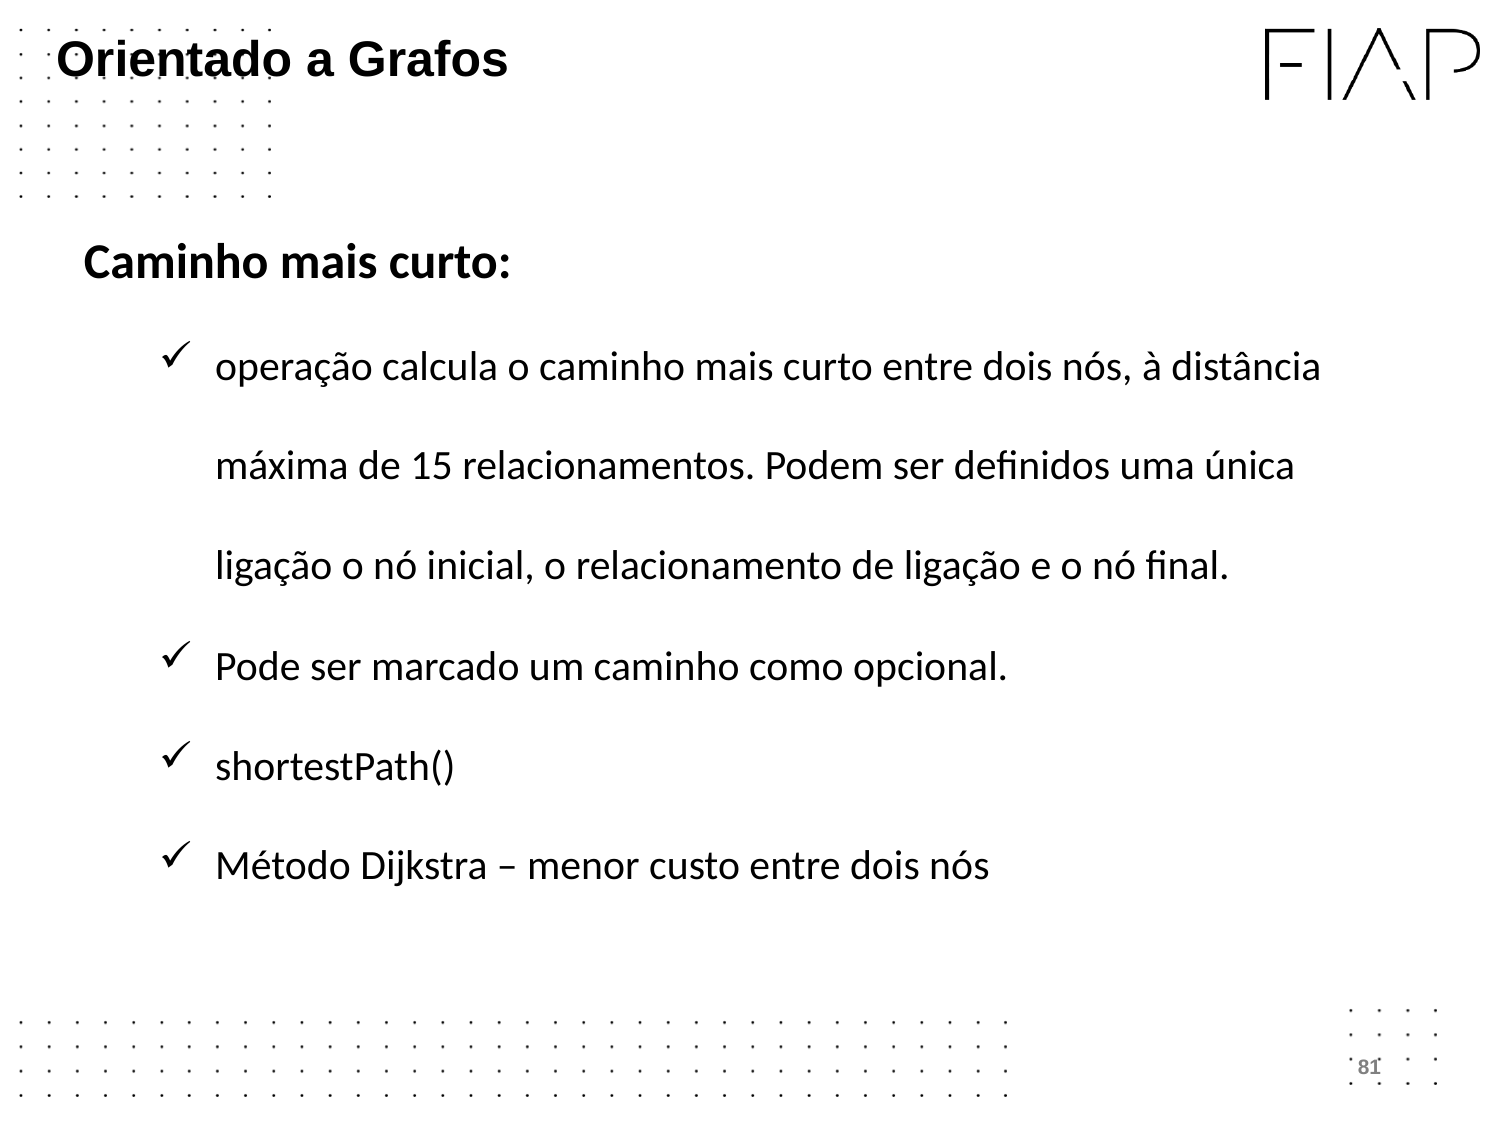

Orientado a Grafos
Caminho mais curto:
operação calcula o caminho mais curto entre dois nós, à distância máxima de 15 relacionamentos. Podem ser definidos uma única ligação o nó inicial, o relacionamento de ligação e o nó final.
Pode ser marcado um caminho como opcional.
shortestPath()
Método Dijkstra – menor custo entre dois nós